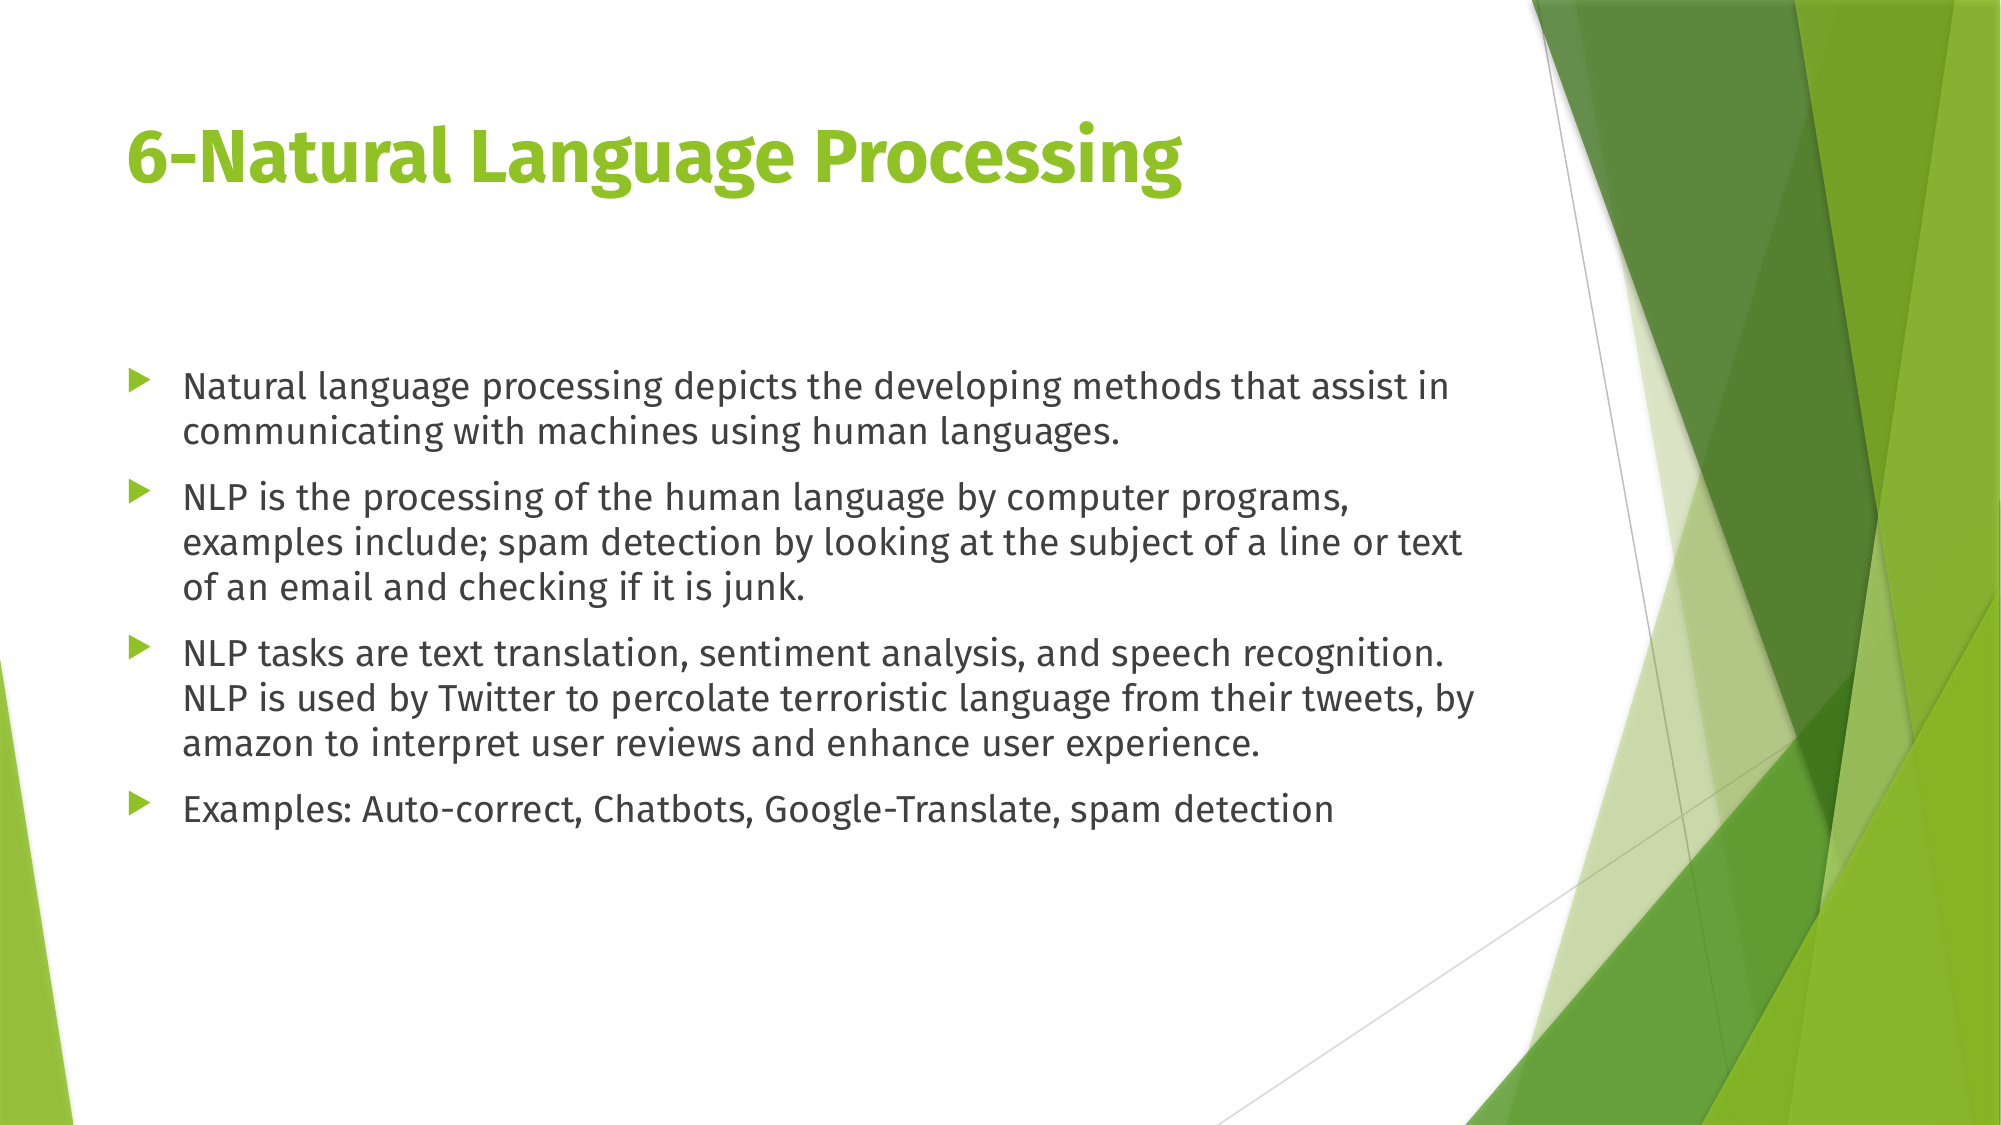

# 6-Natural Language Processing
Natural language processing depicts the developing methods that assist in communicating with machines using human languages.
NLP is the processing of the human language by computer programs, examples include; spam detection by looking at the subject of a line or text of an email and checking if it is junk.
NLP tasks are text translation, sentiment analysis, and speech recognition. NLP is used by Twitter to percolate terroristic language from their tweets, by amazon to interpret user reviews and enhance user experience.
Examples: Auto-correct, Chatbots, Google-Translate, spam detection